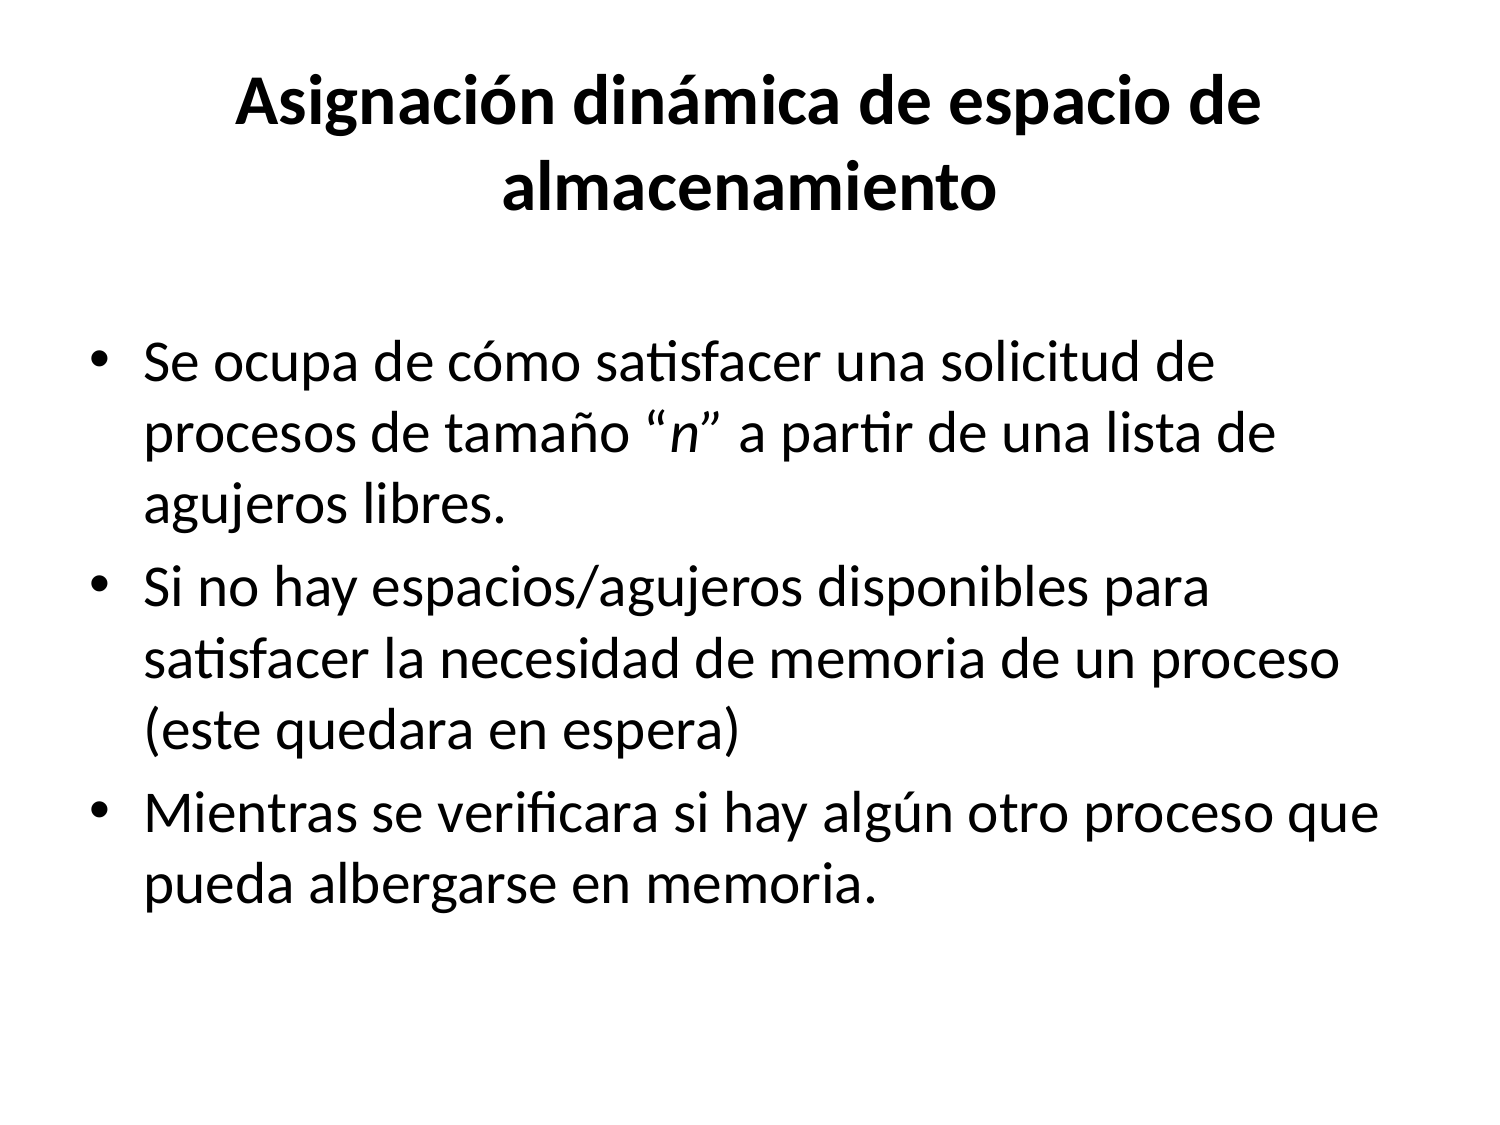

# Asignación dinámica de espacio de almacenamiento
Se ocupa de cómo satisfacer una solicitud de procesos de tamaño “n” a partir de una lista de agujeros libres.
Si no hay espacios/agujeros disponibles para satisfacer la necesidad de memoria de un proceso (este quedara en espera)
Mientras se verificara si hay algún otro proceso que pueda albergarse en memoria.